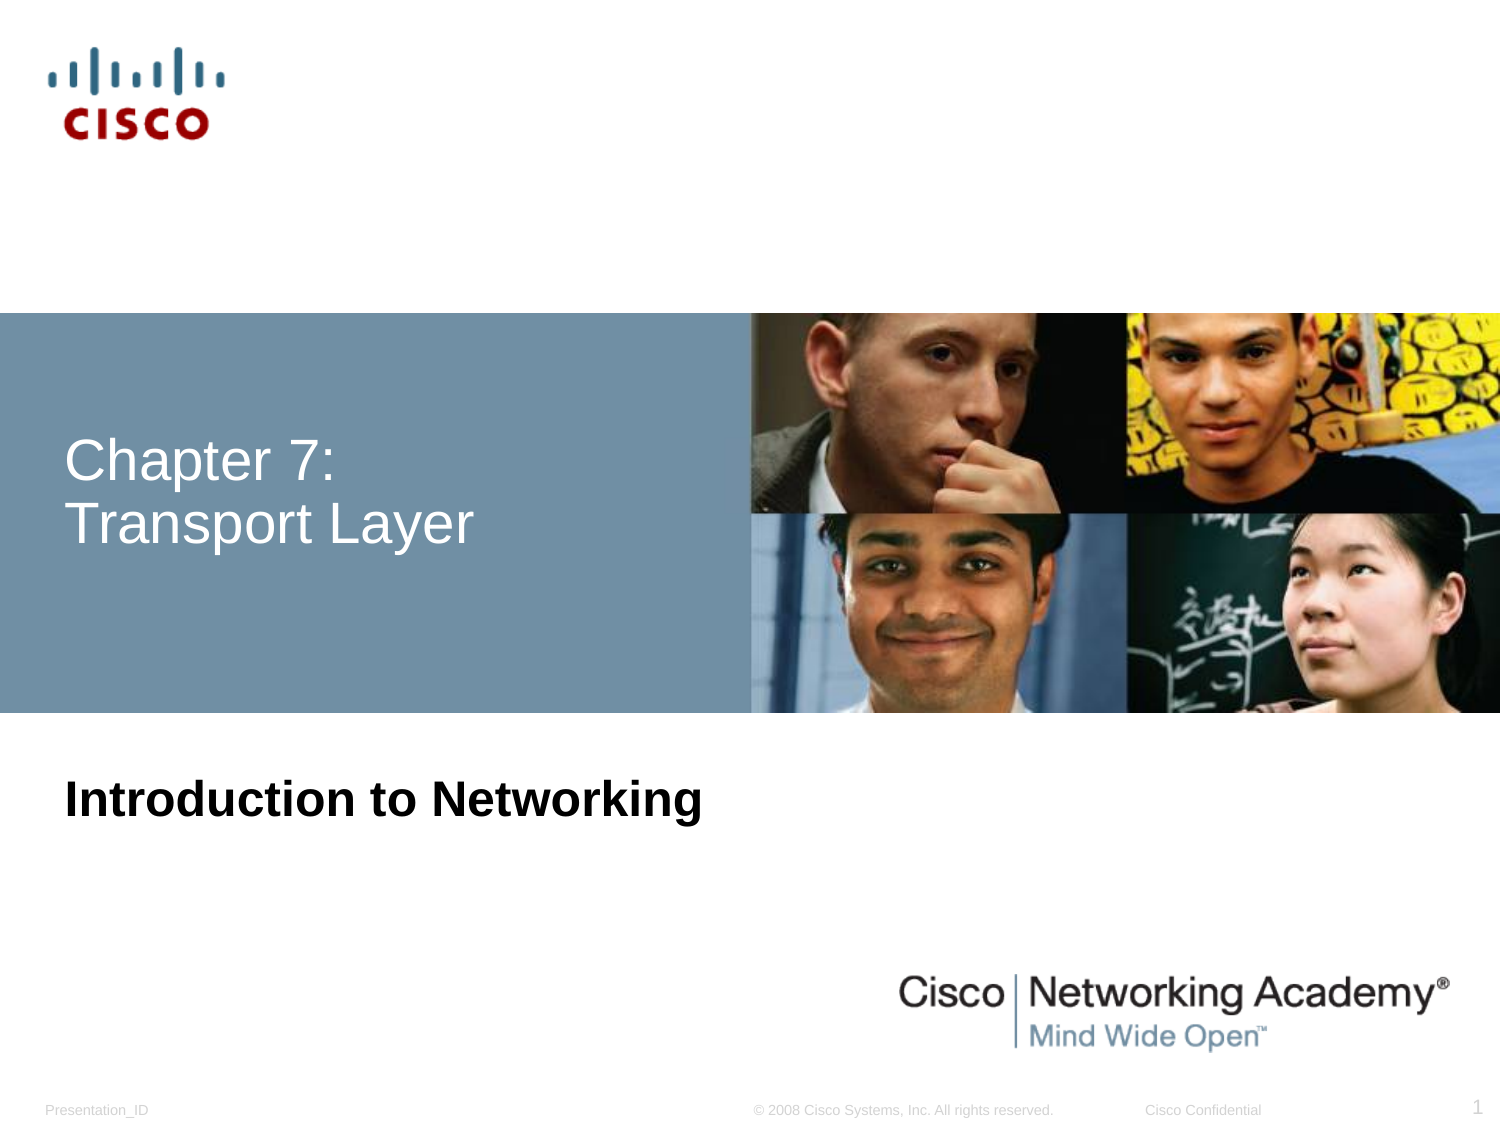

# Chapter 7: Transport Layer
Introduction to Networking